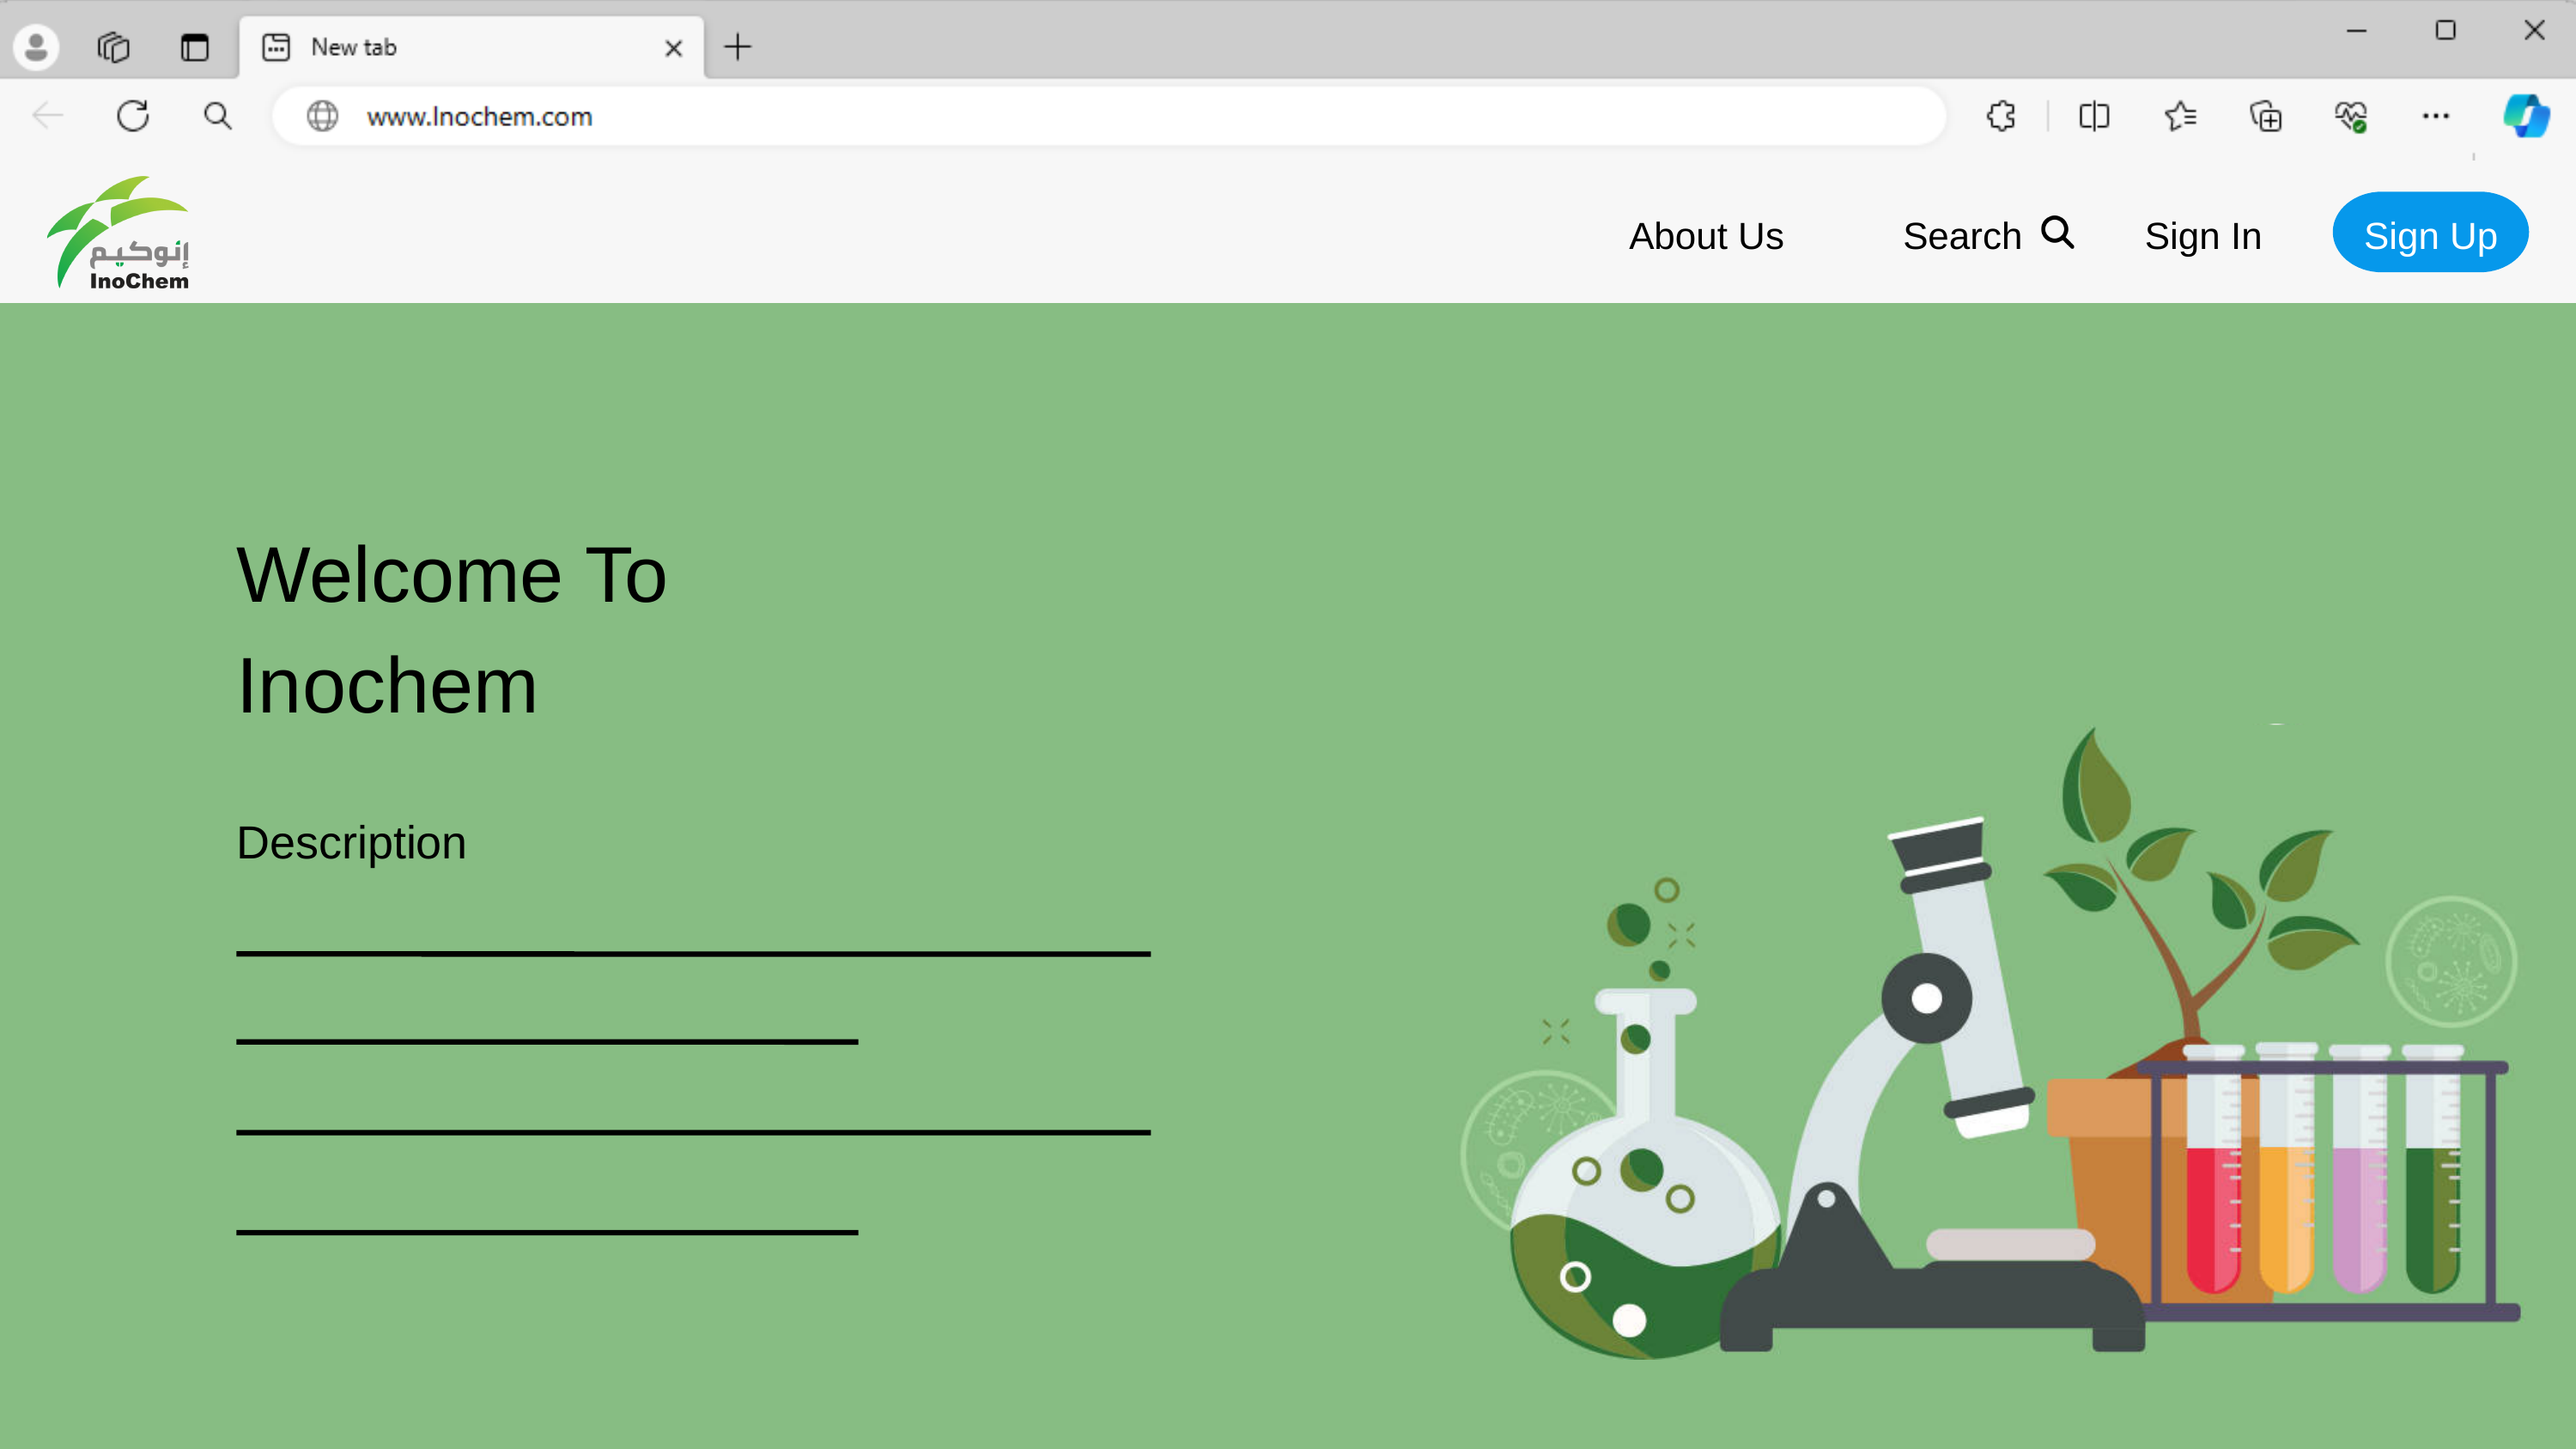

About Us
Search
Sign In
Sign Up

Welcome To
Inochem

Description